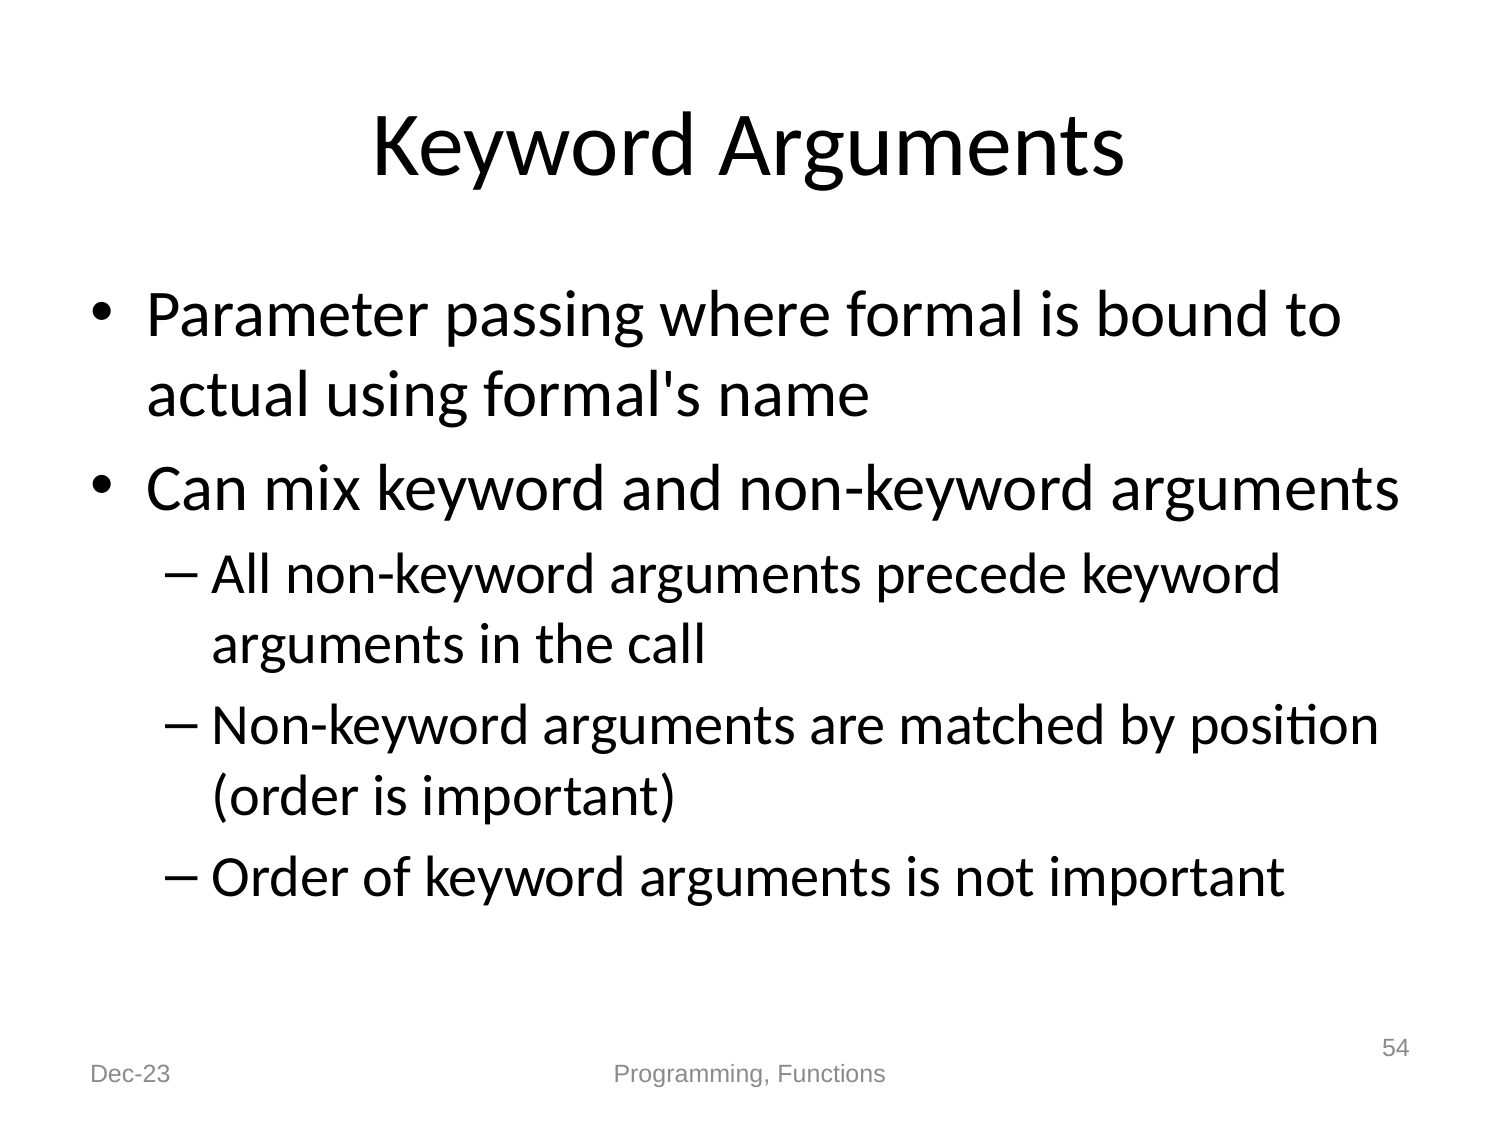

# Keyword Arguments
Parameter passing where formal is bound to actual using formal's name
Can mix keyword and non-keyword arguments
All non-keyword arguments precede keyword arguments in the call
Non-keyword arguments are matched by position (order is important)
Order of keyword arguments is not important
54
Dec-23
Programming, Functions